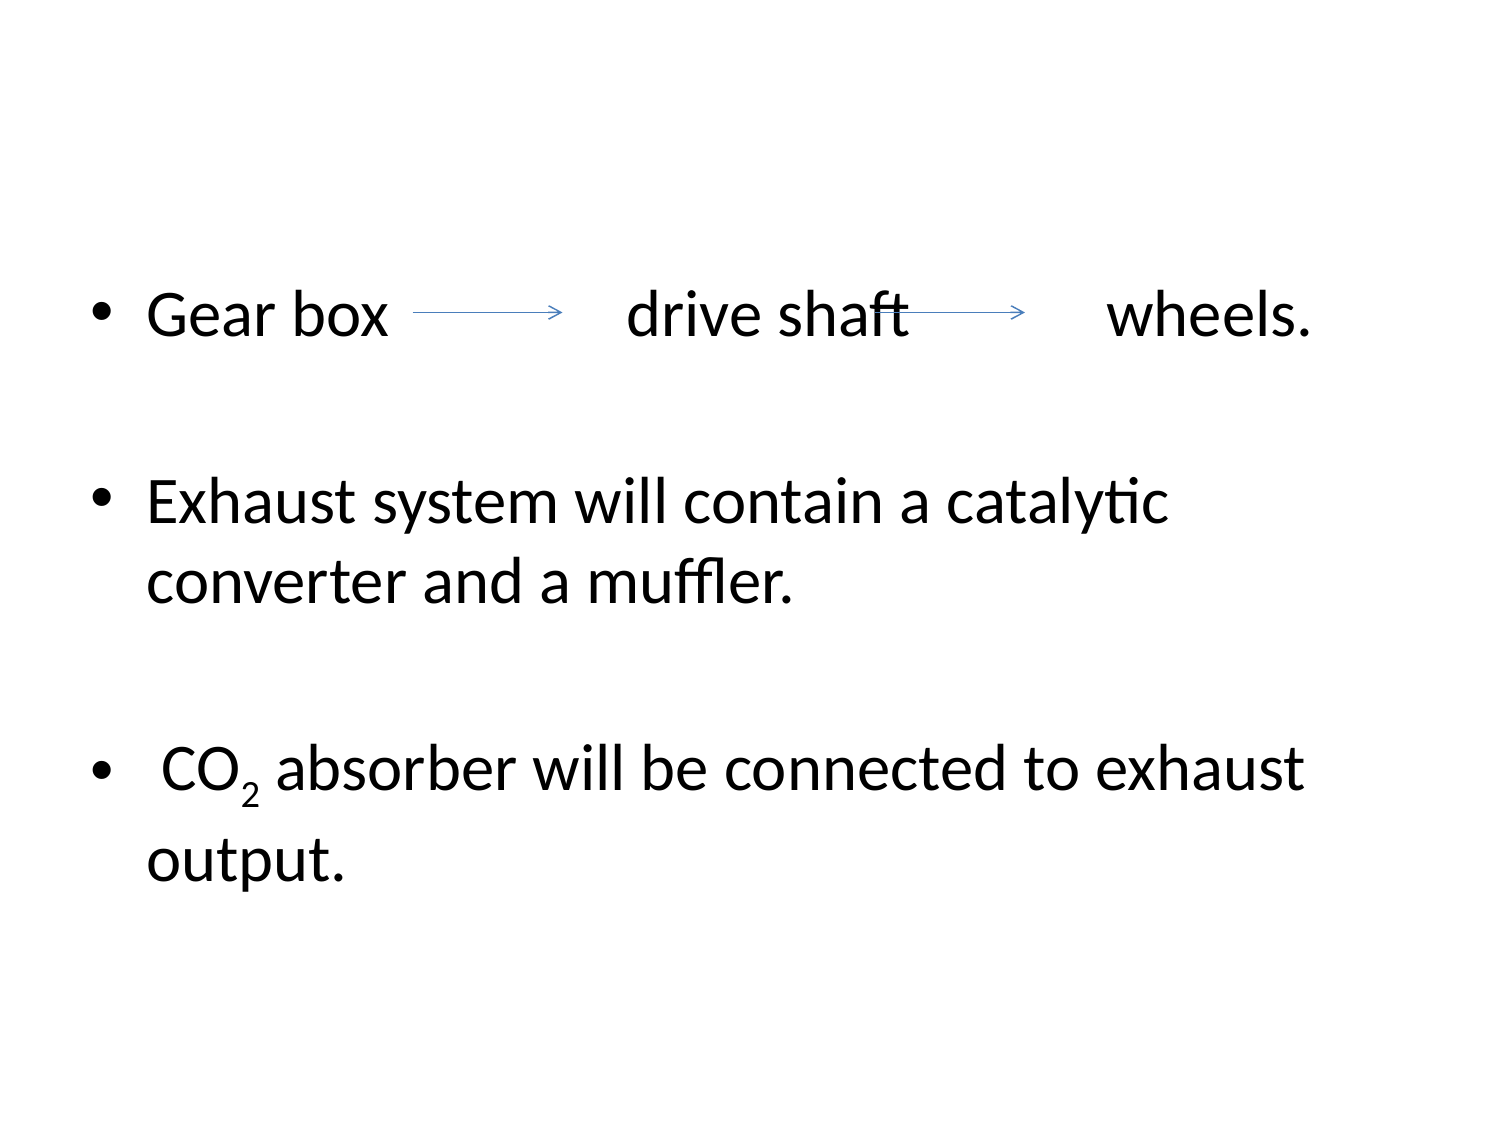

#
Gear box		  drive shaft	    wheels.

Exhaust system will contain a catalytic converter and a muffler.

 CO2 absorber will be connected to exhaust output.